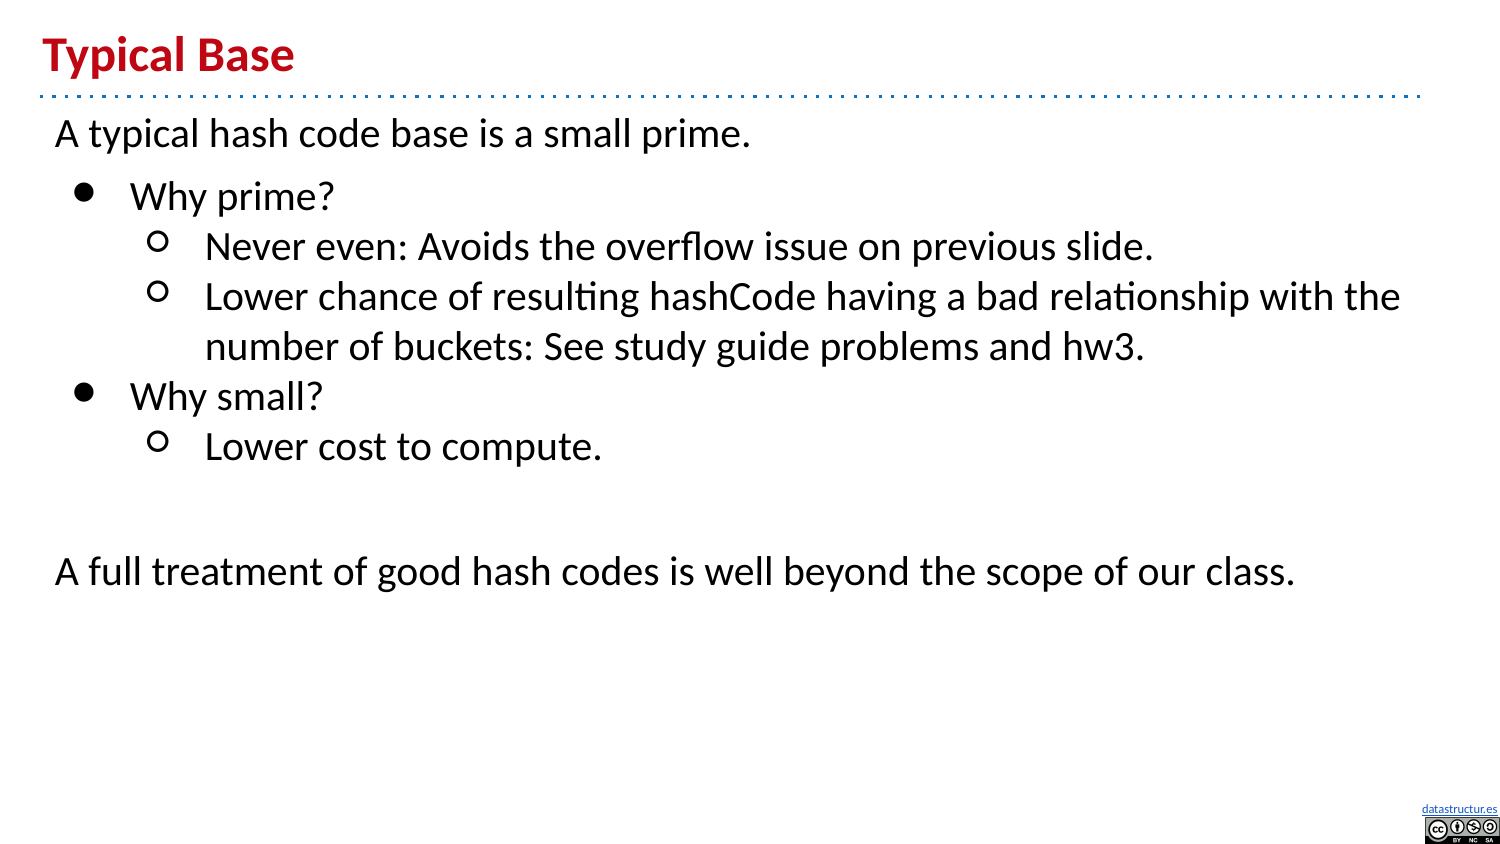

# Typical Base
A typical hash code base is a small prime.
Why prime?
Never even: Avoids the overflow issue on previous slide.
Lower chance of resulting hashCode having a bad relationship with the number of buckets: See study guide problems and hw3.
Why small?
Lower cost to compute.

A full treatment of good hash codes is well beyond the scope of our class.